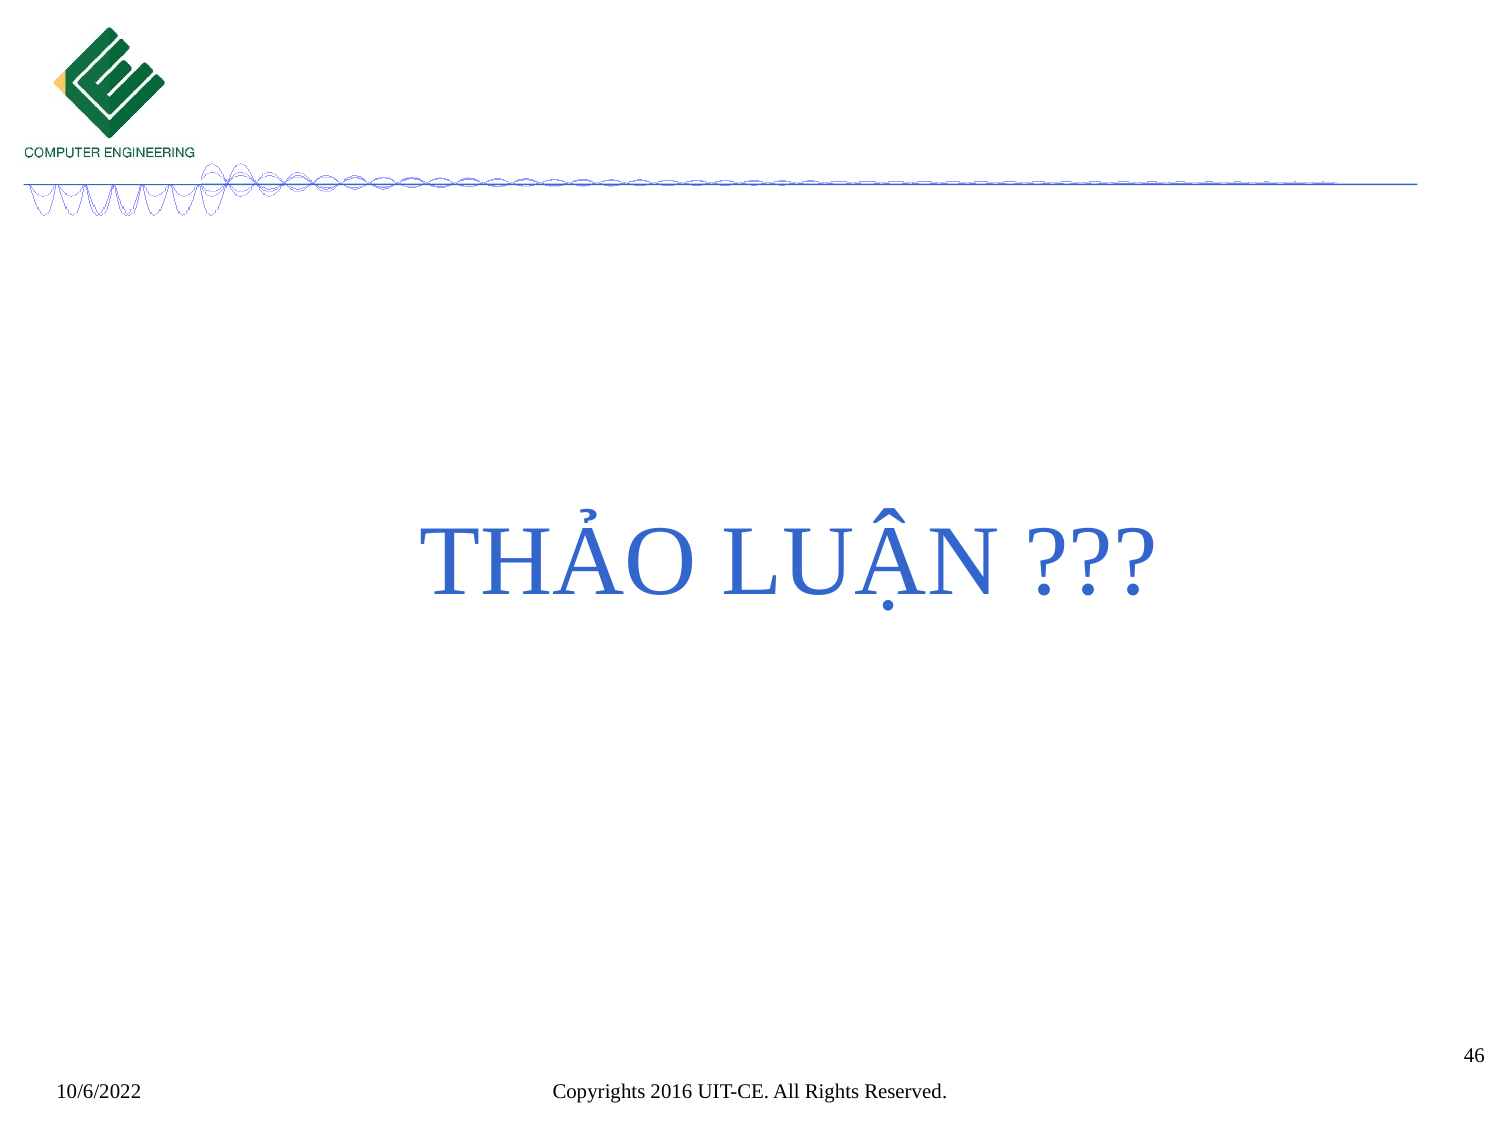

# Thảo luận ???
46
Copyrights 2016 UIT-CE. All Rights Reserved.
10/6/2022